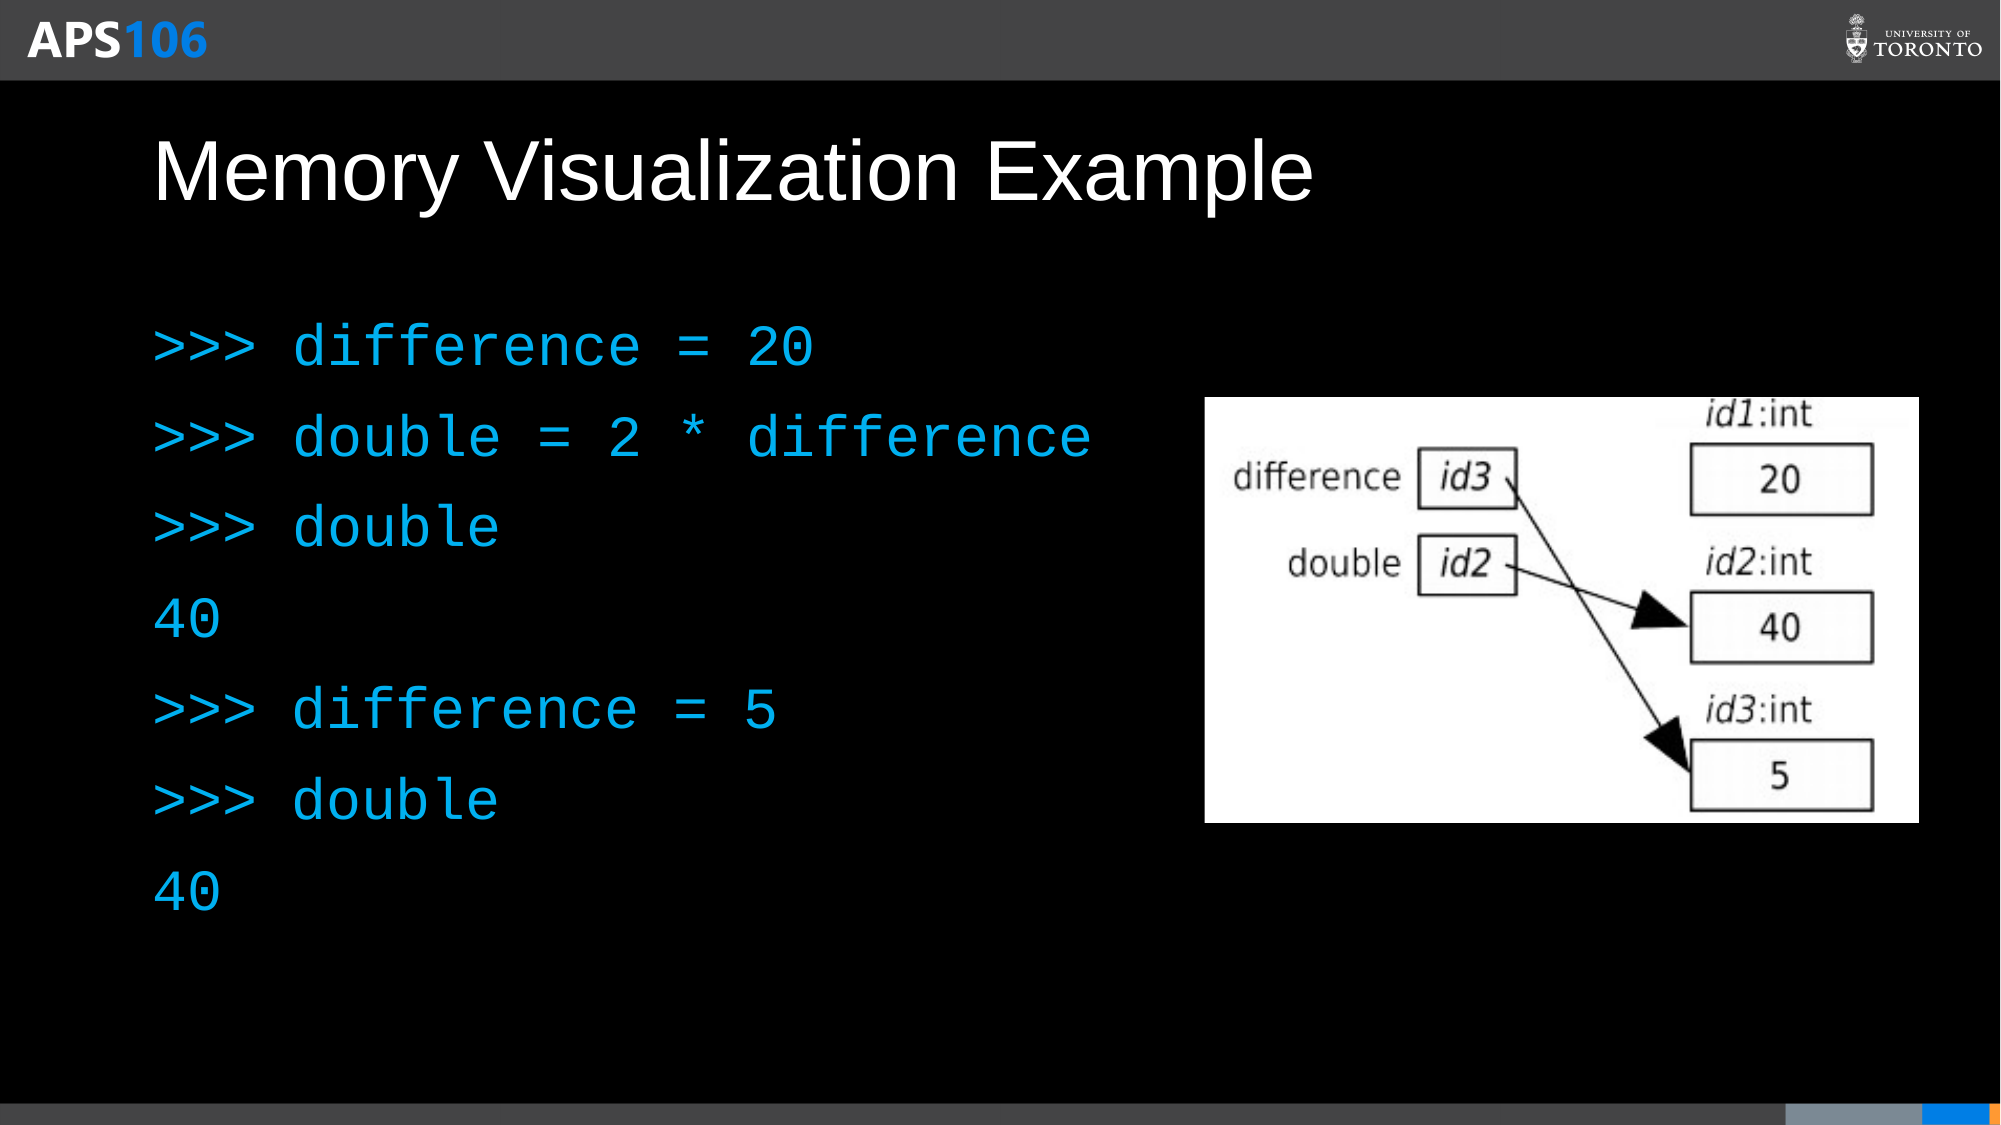

# Memory Visualization Example
>>> difference = 20
>>> double = 2 * difference
>>> double
40
>>> difference = 5
>>> double
40